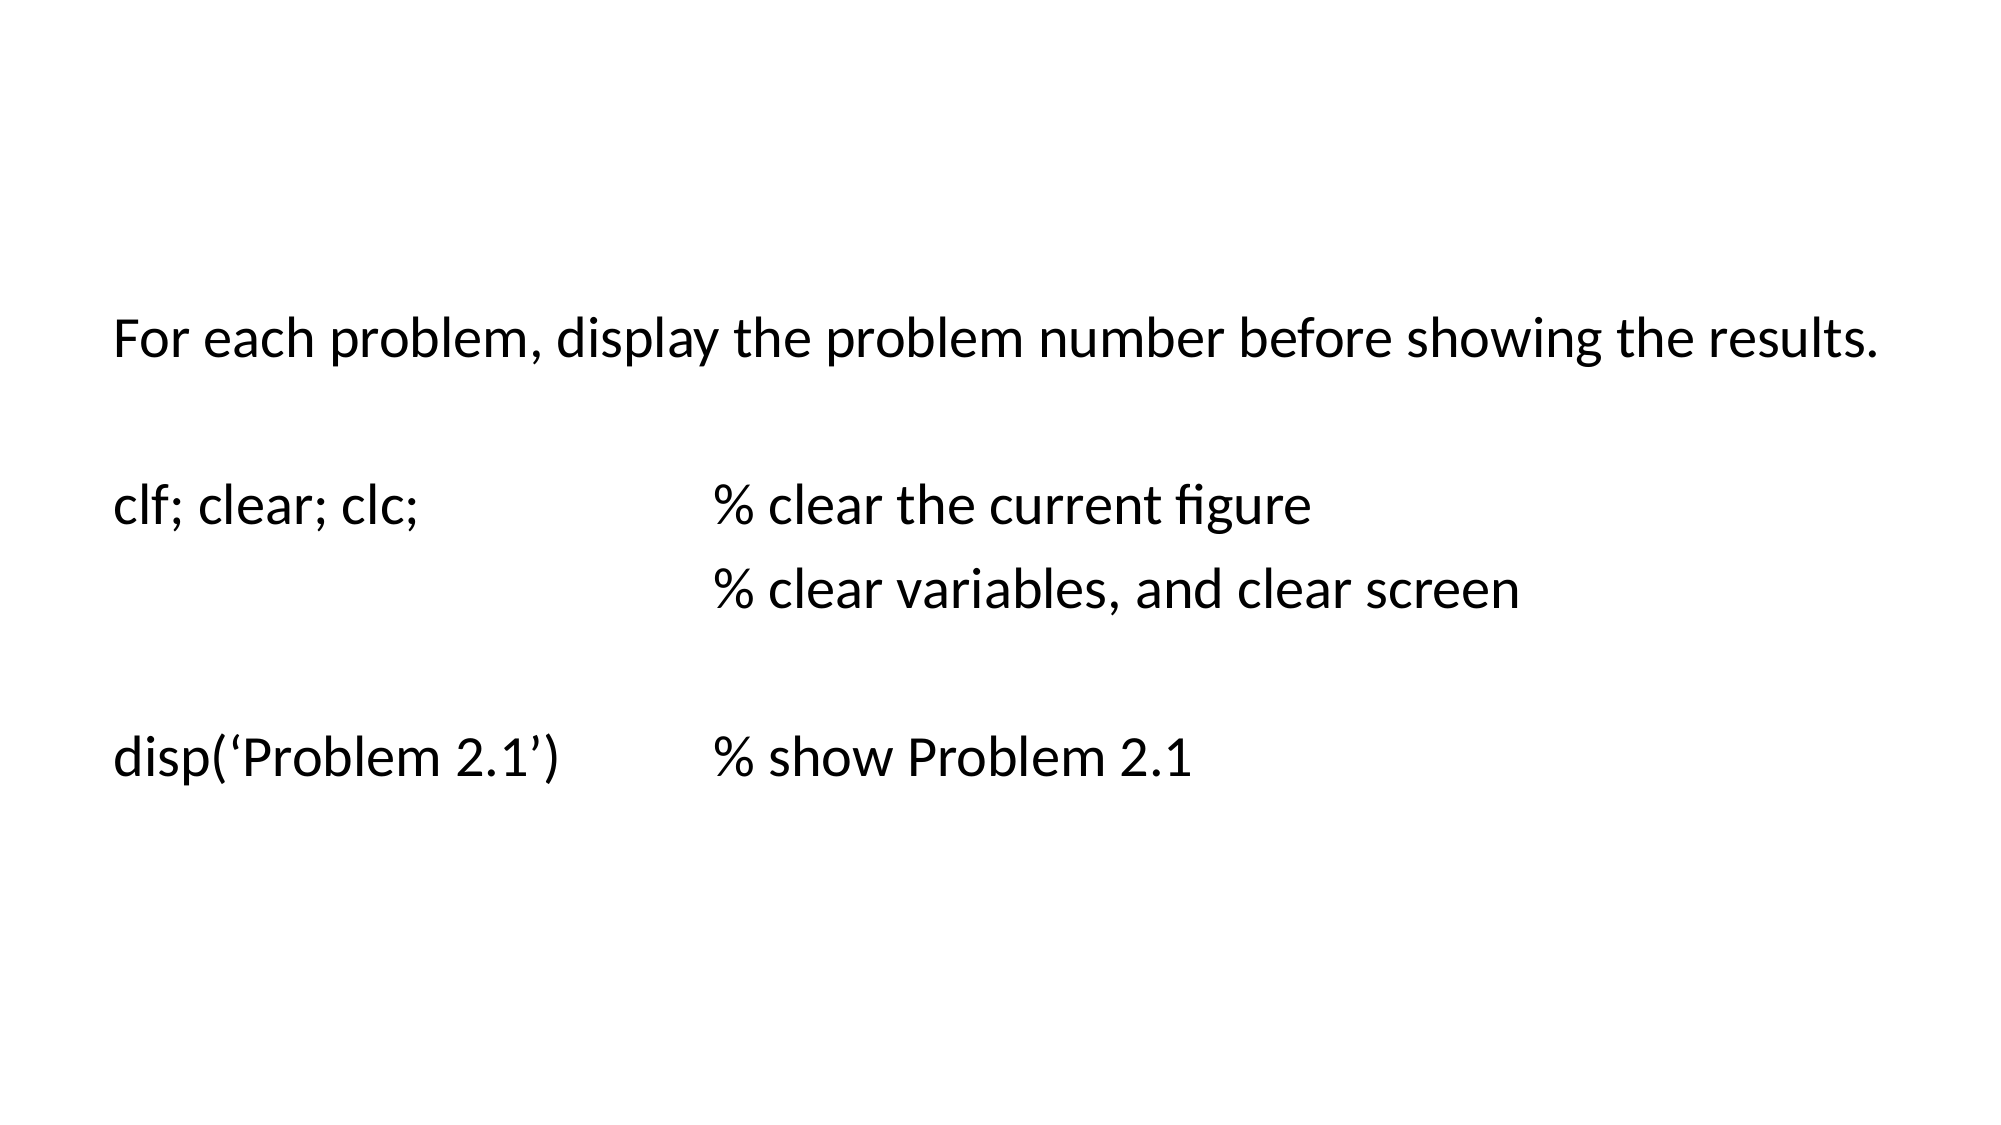

#
For each problem, display the problem number before showing the results.

clf; clear; clc;		% clear the current figure
				% clear variables, and clear screen

disp(‘Problem 2.1’) 	% show Problem 2.1